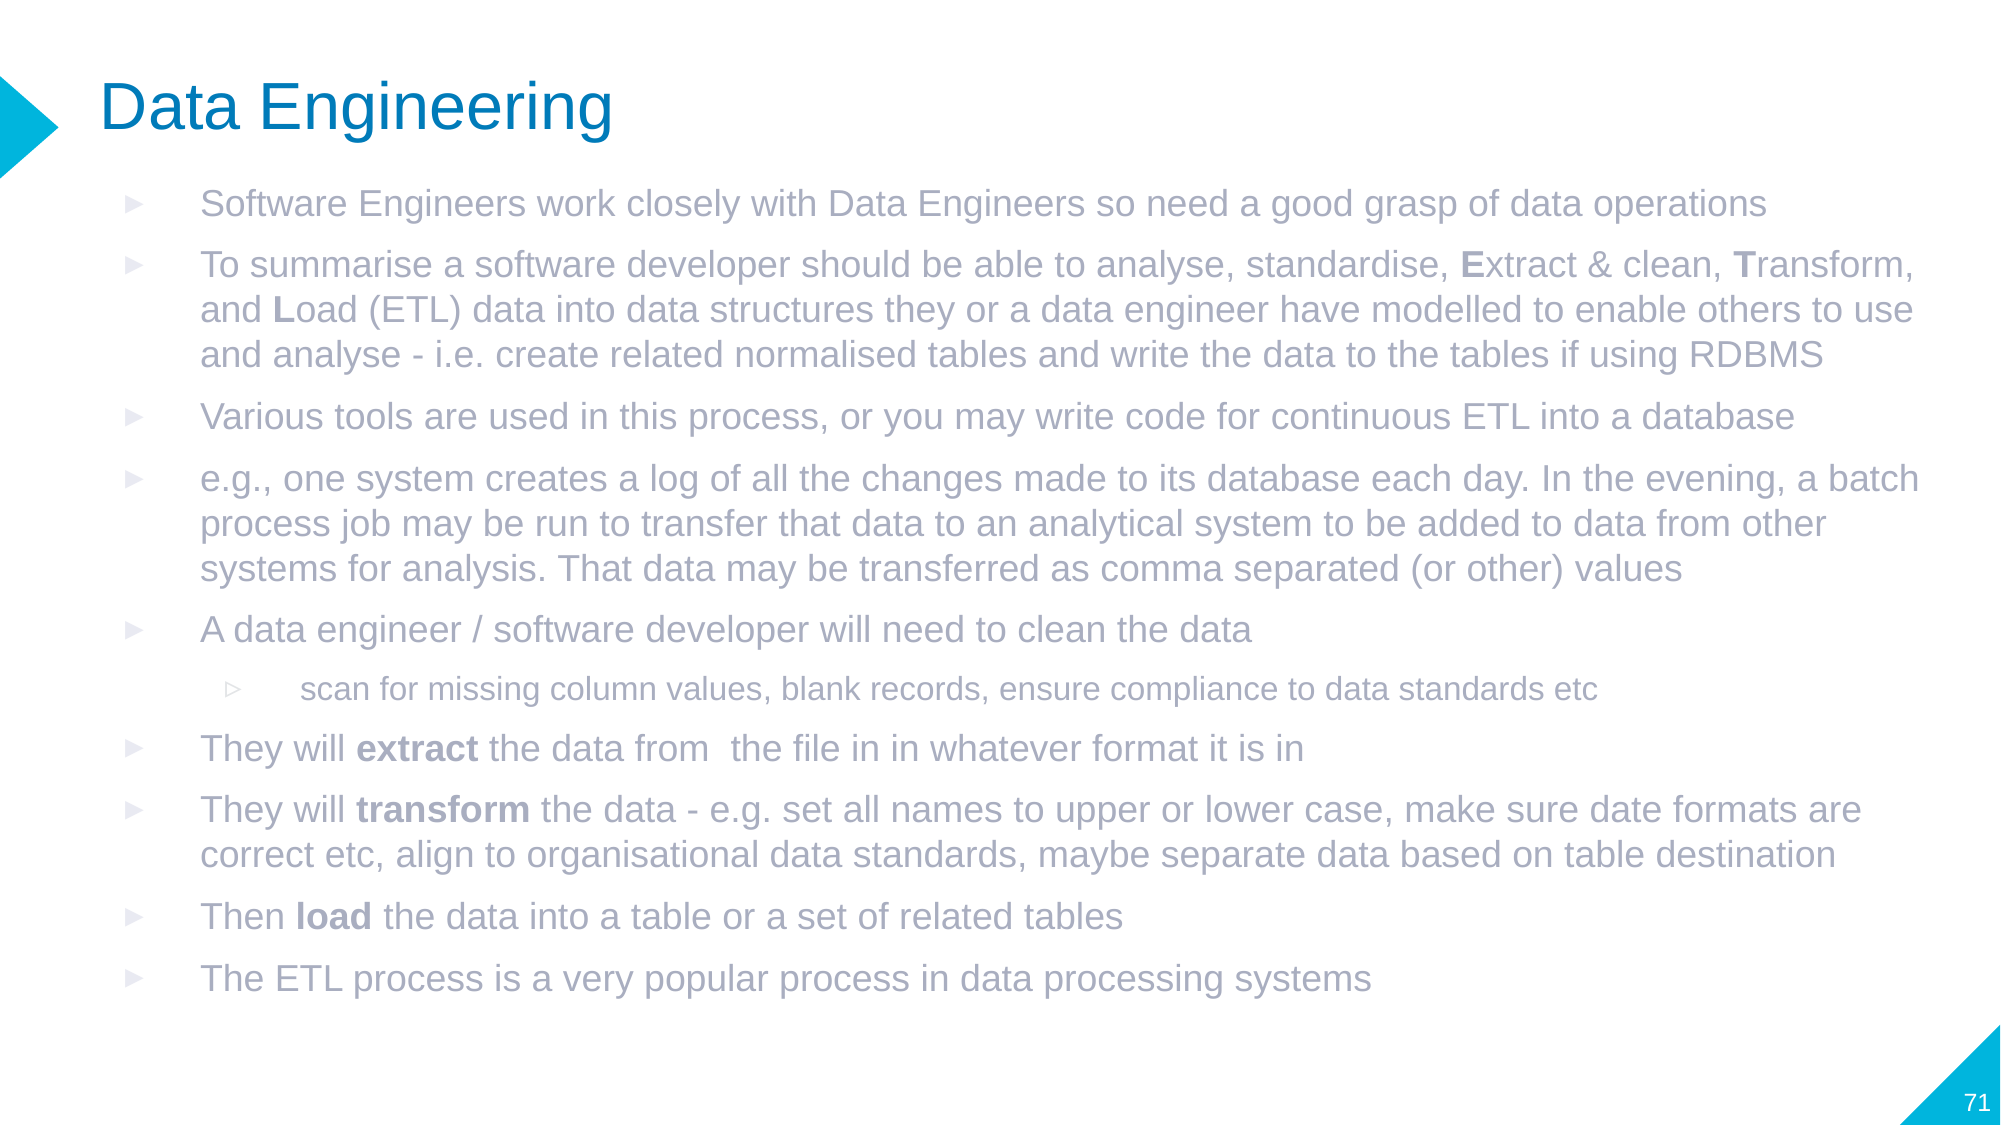

# Data Engineering
Software Engineers work closely with Data Engineers so need a good grasp of data operations
To summarise a software developer should be able to analyse, standardise, Extract & clean, Transform, and Load (ETL) data into data structures they or a data engineer have modelled to enable others to use and analyse - i.e. create related normalised tables and write the data to the tables if using RDBMS
Various tools are used in this process, or you may write code for continuous ETL into a database
e.g., one system creates a log of all the changes made to its database each day. In the evening, a batch process job may be run to transfer that data to an analytical system to be added to data from other systems for analysis. That data may be transferred as comma separated (or other) values
A data engineer / software developer will need to clean the data
scan for missing column values, blank records, ensure compliance to data standards etc
They will extract the data from  the file in in whatever format it is in
They will transform the data - e.g. set all names to upper or lower case, make sure date formats are correct etc, align to organisational data standards, maybe separate data based on table destination
Then load the data into a table or a set of related tables
The ETL process is a very popular process in data processing systems

71